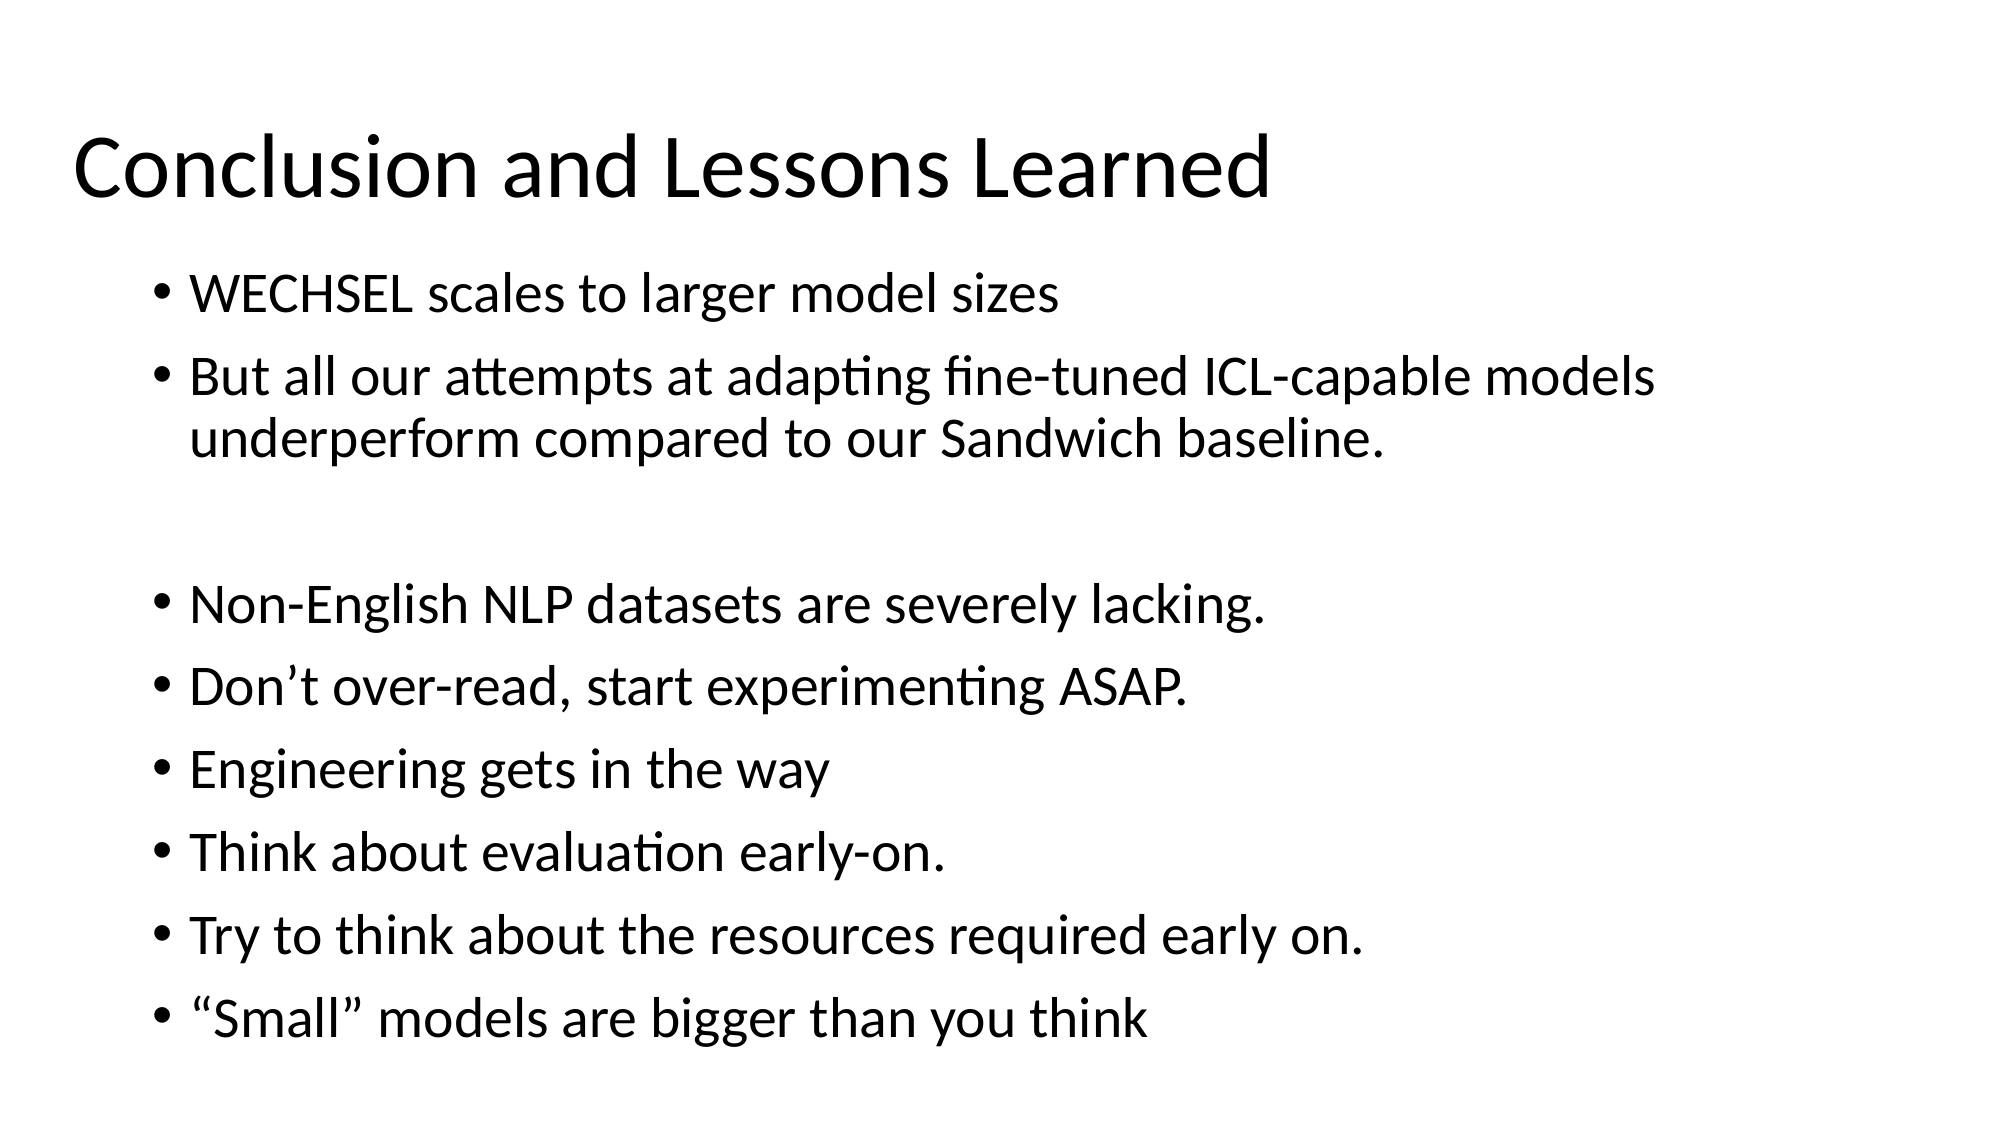

# Conclusion and Lessons Learned
WECHSEL scales to larger model sizes
But all our attempts at adapting fine-tuned ICL-capable models underperform compared to our Sandwich baseline.

Non-English NLP datasets are severely lacking.
Don’t over-read, start experimenting ASAP.
Engineering gets in the way
Think about evaluation early-on.
Try to think about the resources required early on.
“Small” models are bigger than you think